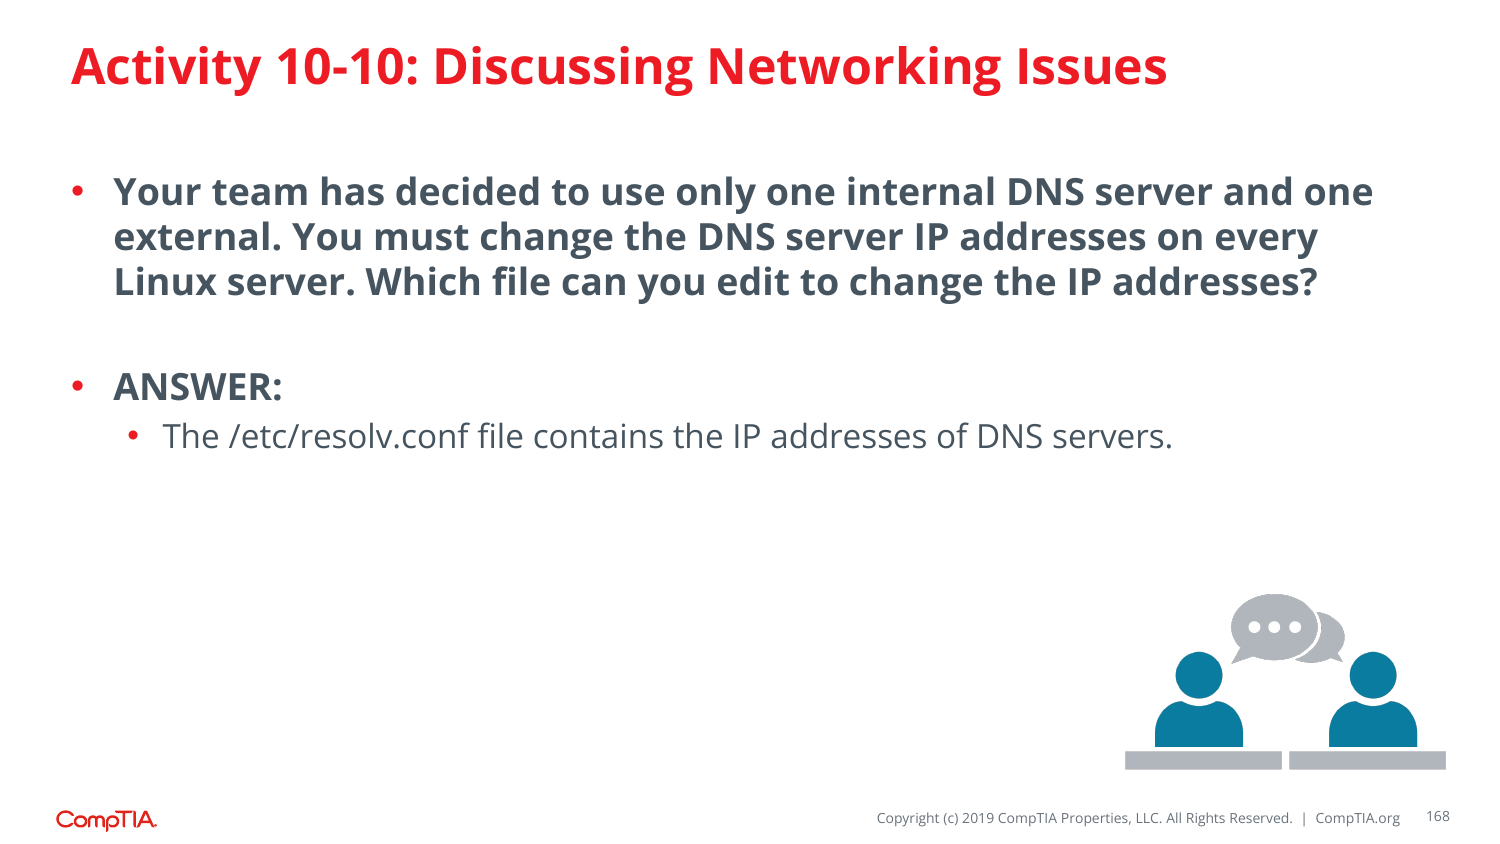

# Activity 10-10: Discussing Networking Issues
Your team has decided to use only one internal DNS server and one external. You must change the DNS server IP addresses on every Linux server. Which file can you edit to change the IP addresses?

ANSWER:
The /etc/resolv.conf file contains the IP addresses of DNS servers.

168